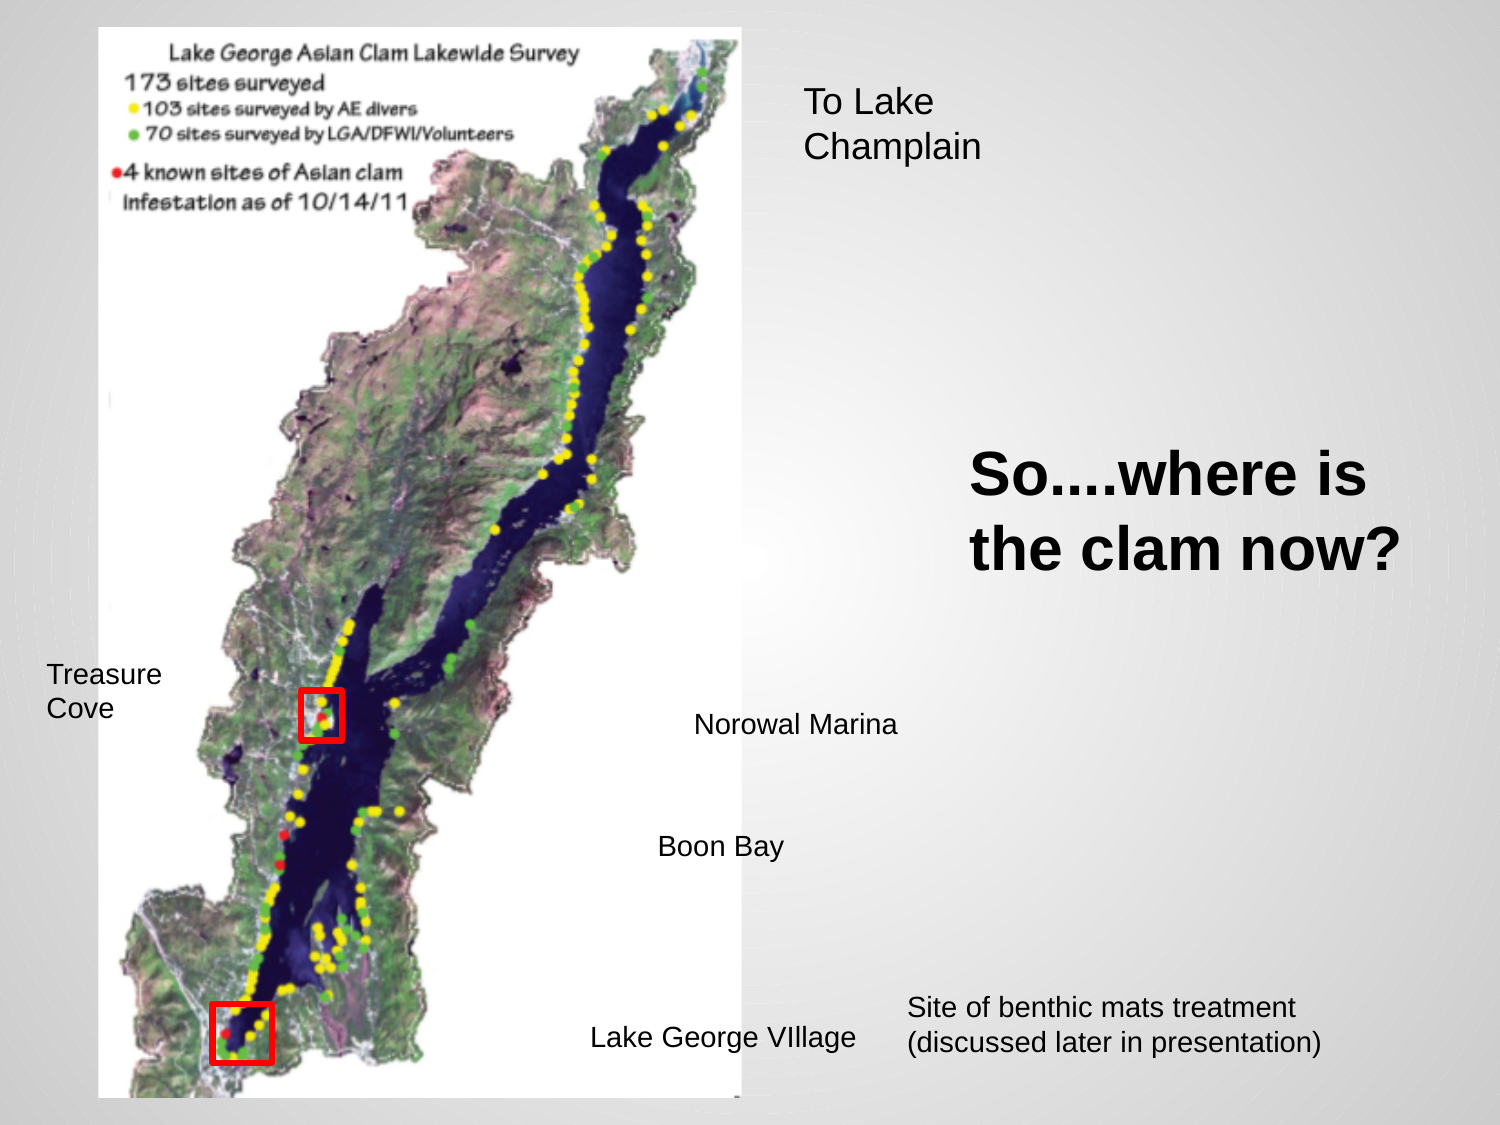

To Lake Champlain
So....where is the clam now?
Treasure
Cove

Norowal Marina

Boon Bay

Site of benthic mats treatment
(discussed later in presentation)

Lake George VIllage